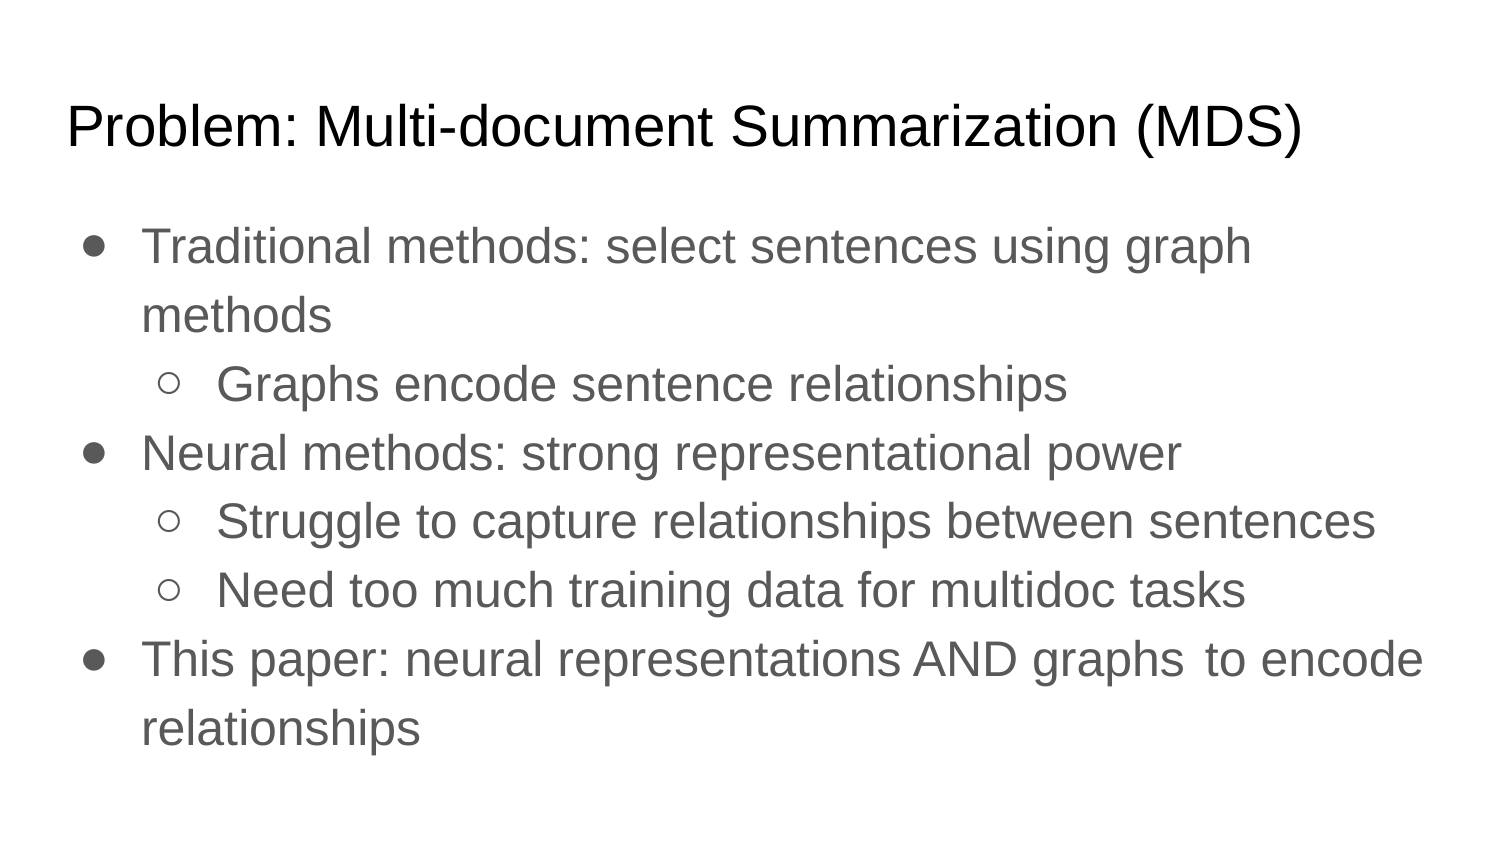

# Problem: Multi-document Summarization (MDS)
Traditional methods: select sentences using graph methods
Graphs encode sentence relationships
Neural methods: strong representational power
Struggle to capture relationships between sentences
Need too much training data for multidoc tasks
This paper: neural representations AND graphs	 to encode relationships